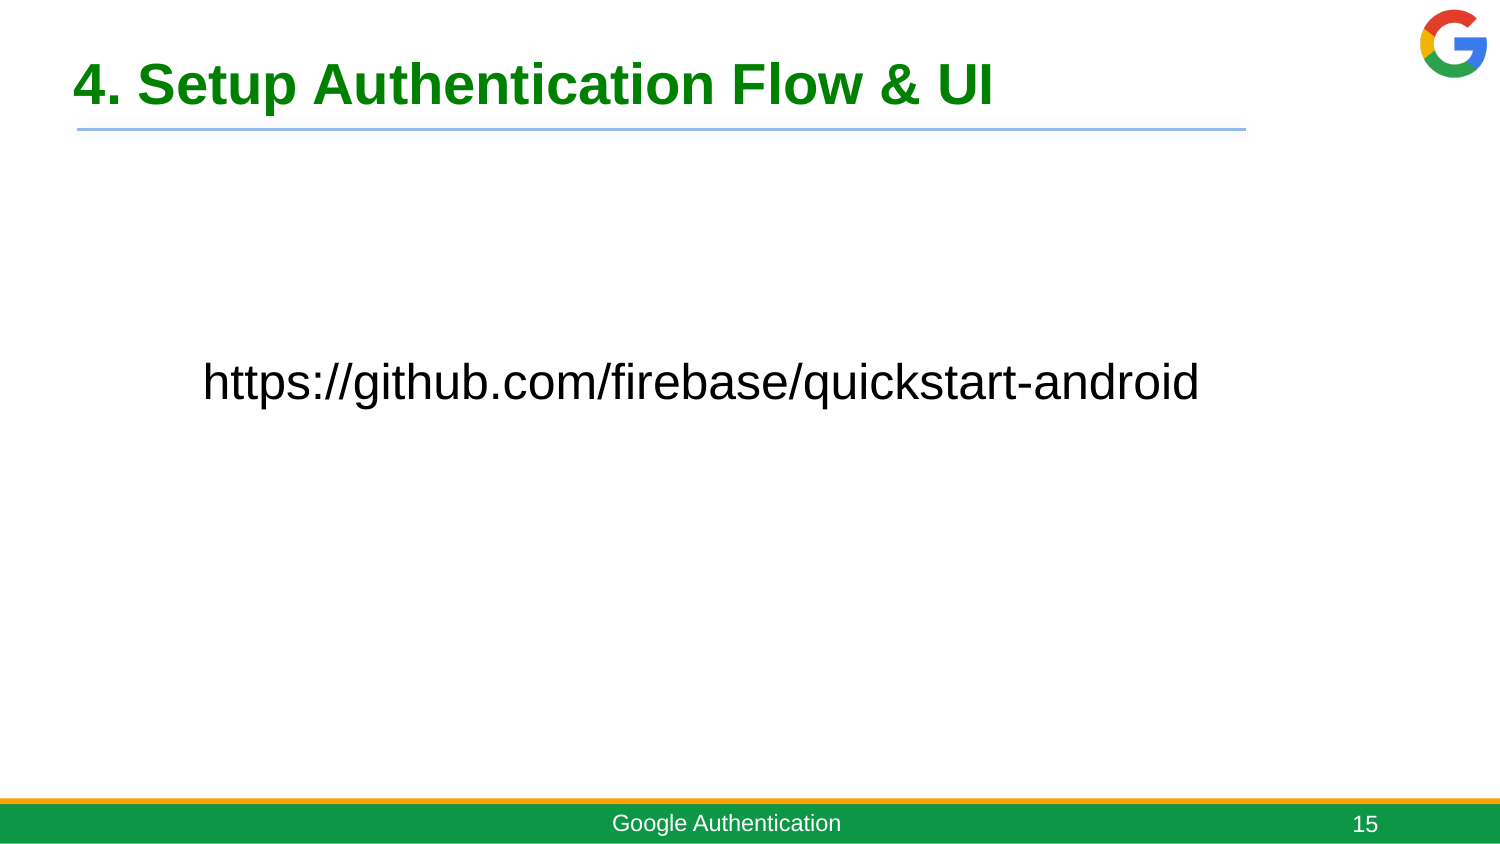

# 4. Setup Authentication Flow & UI
https://github.com/firebase/quickstart-android
15
Google Authentication